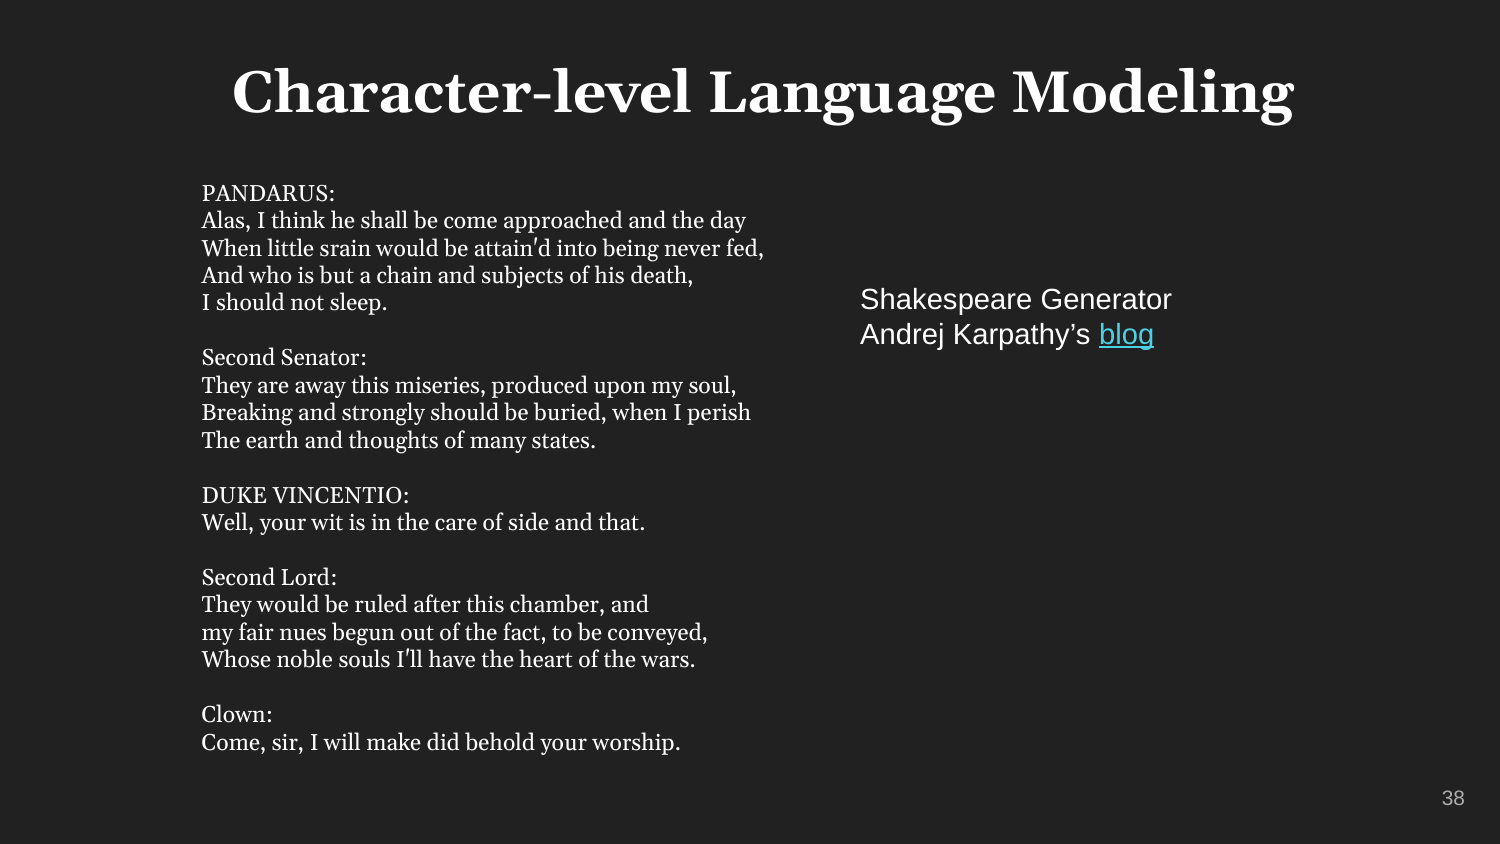

# Character-level Language Modeling
PANDARUS:
Alas, I think he shall be come approached and the day
When little srain would be attain'd into being never fed,
And who is but a chain and subjects of his death,
I should not sleep.

Second Senator:
They are away this miseries, produced upon my soul,
Breaking and strongly should be buried, when I perish
The earth and thoughts of many states.

DUKE VINCENTIO:
Well, your wit is in the care of side and that.

Second Lord:
They would be ruled after this chamber, and
my fair nues begun out of the fact, to be conveyed,
Whose noble souls I'll have the heart of the wars.

Clown:
Come, sir, I will make did behold your worship.
Shakespeare Generator
Andrej Karpathy’s blog
38